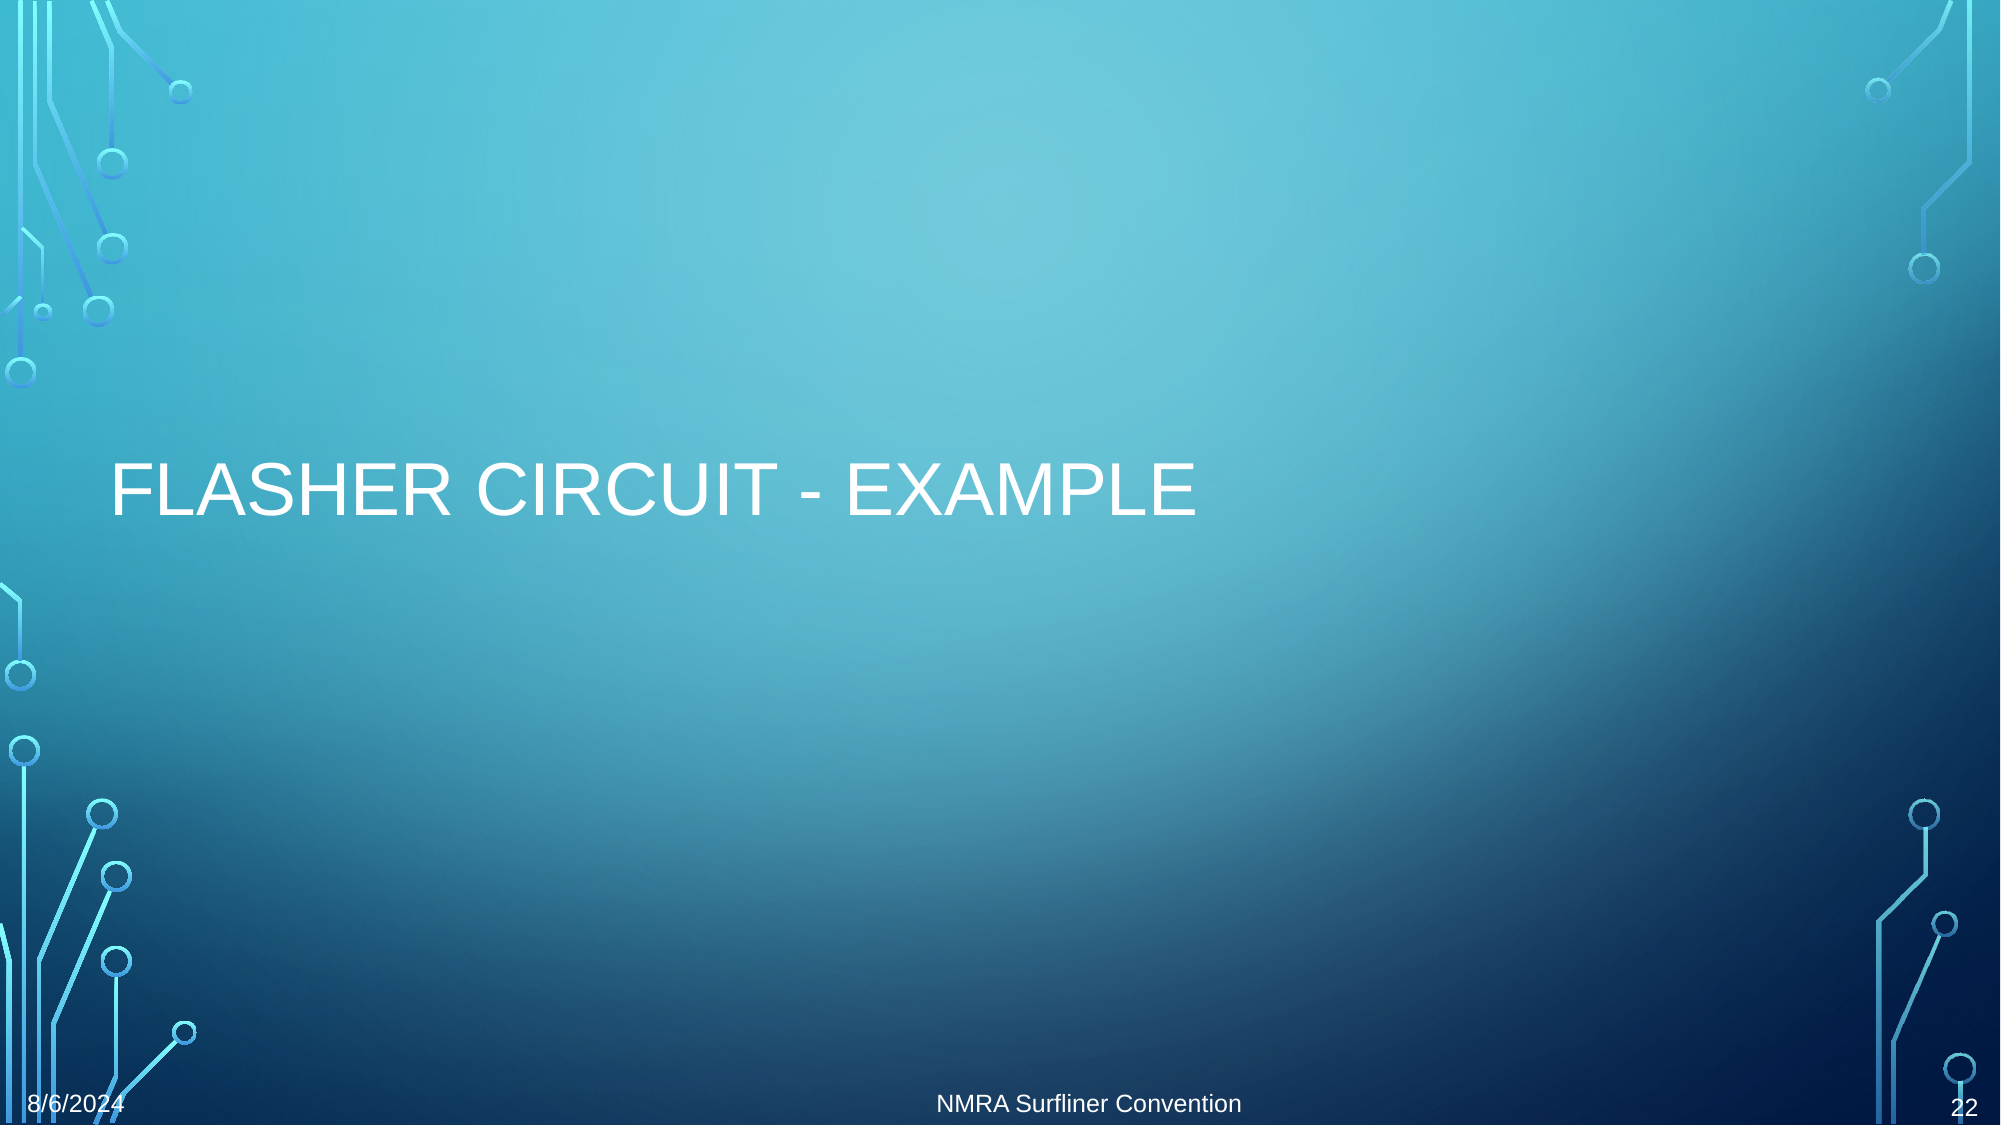

# Flasher Circuit - Example
8/6/2024
NMRA Surfliner Convention
22